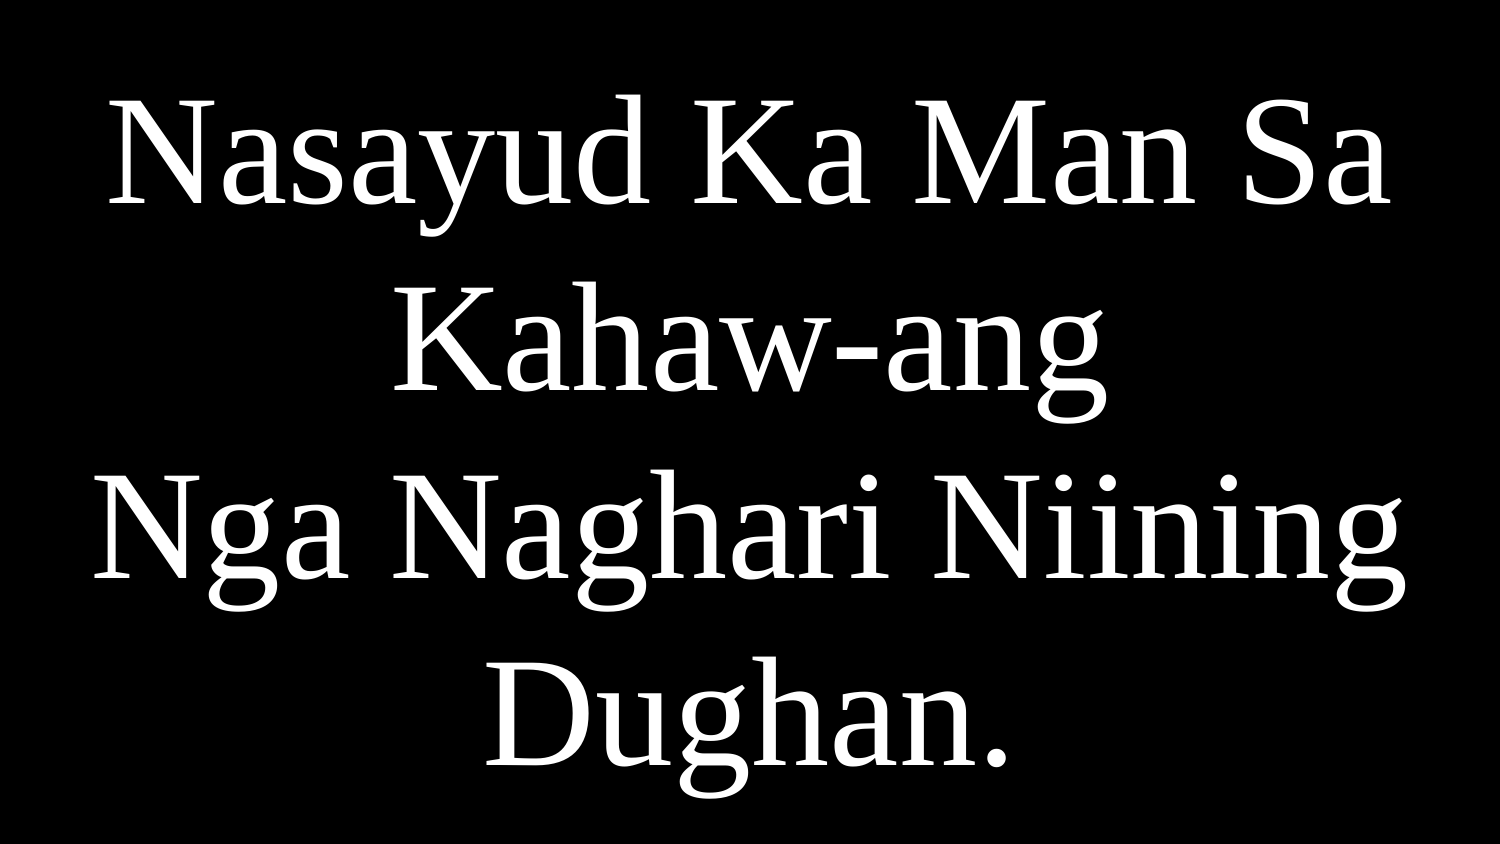

Nasayud Ka Man Sa Kahaw-ang
Nga Naghari Niining Dughan.